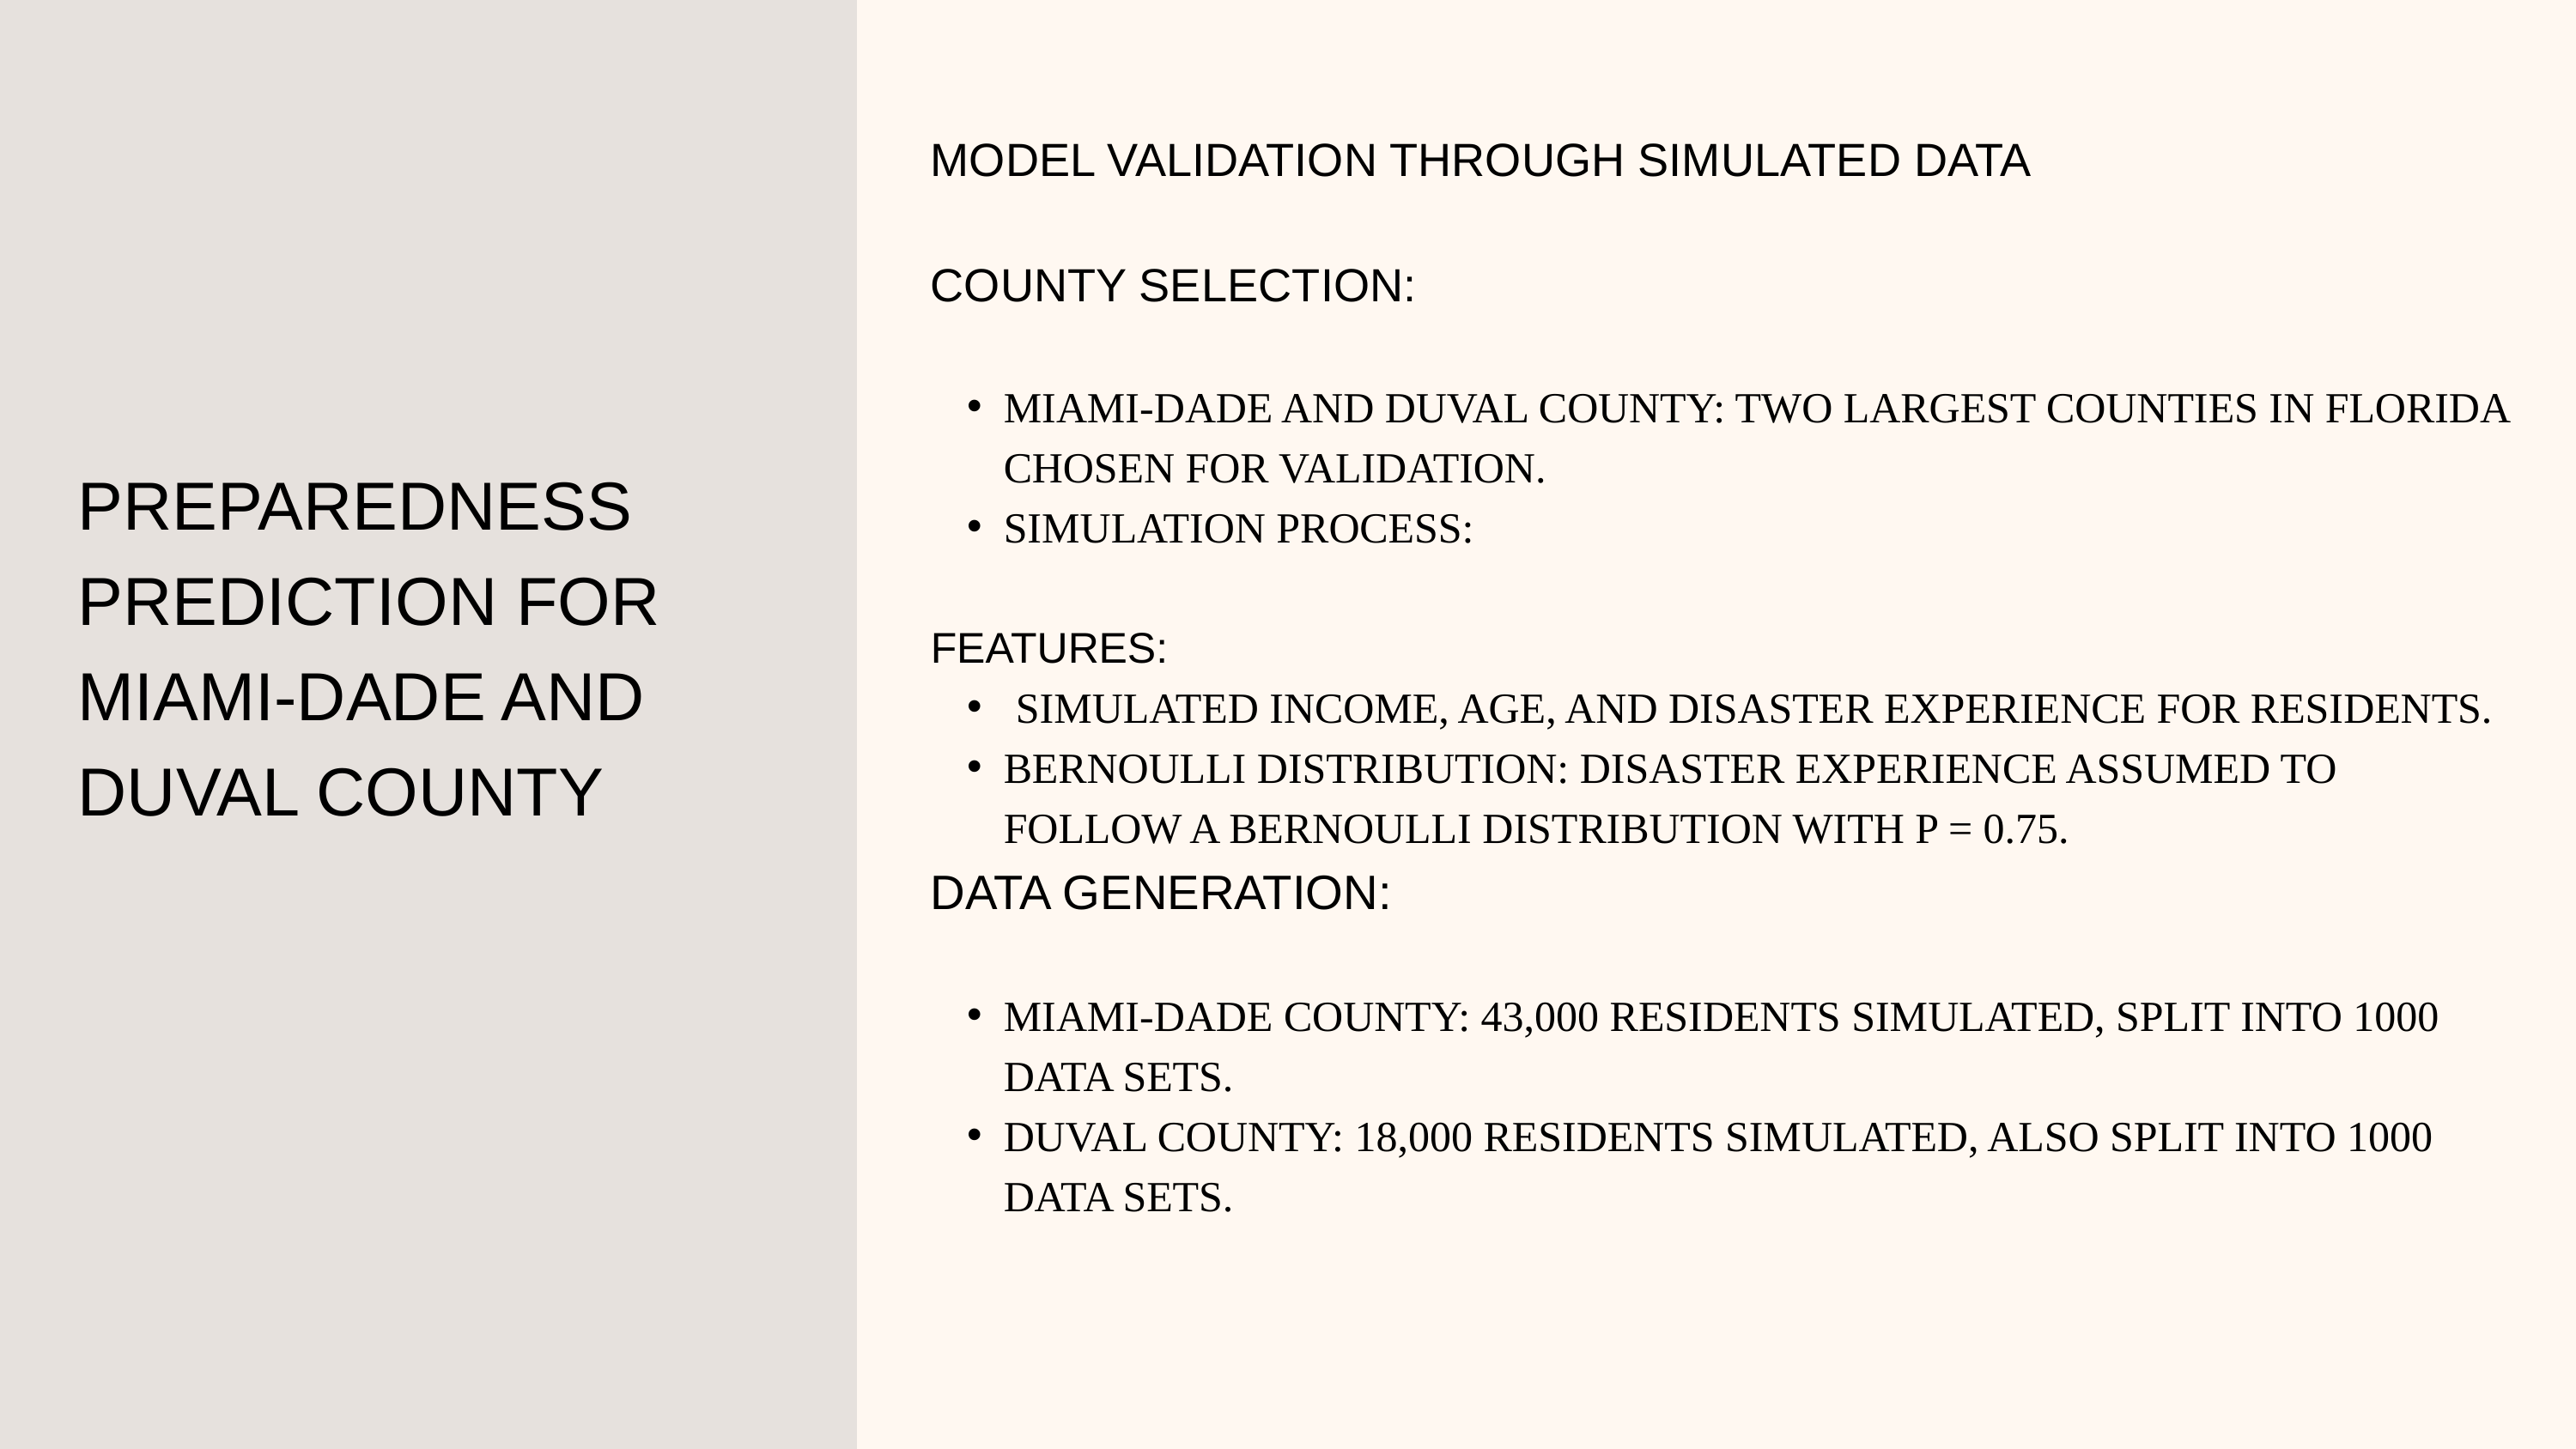

MODEL VALIDATION THROUGH SIMULATED DATA

COUNTY SELECTION:

MIAMI-DADE AND DUVAL COUNTY: TWO LARGEST COUNTIES IN FLORIDA CHOSEN FOR VALIDATION.
SIMULATION PROCESS:

FEATURES:
 SIMULATED INCOME, AGE, AND DISASTER EXPERIENCE FOR RESIDENTS.
BERNOULLI DISTRIBUTION: DISASTER EXPERIENCE ASSUMED TO FOLLOW A BERNOULLI DISTRIBUTION WITH P = 0.75.
DATA GENERATION:

MIAMI-DADE COUNTY: 43,000 RESIDENTS SIMULATED, SPLIT INTO 1000 DATA SETS.
DUVAL COUNTY: 18,000 RESIDENTS SIMULATED, ALSO SPLIT INTO 1000 DATA SETS.

PREPAREDNESS PREDICTION FOR MIAMI-DADE AND DUVAL COUNTY